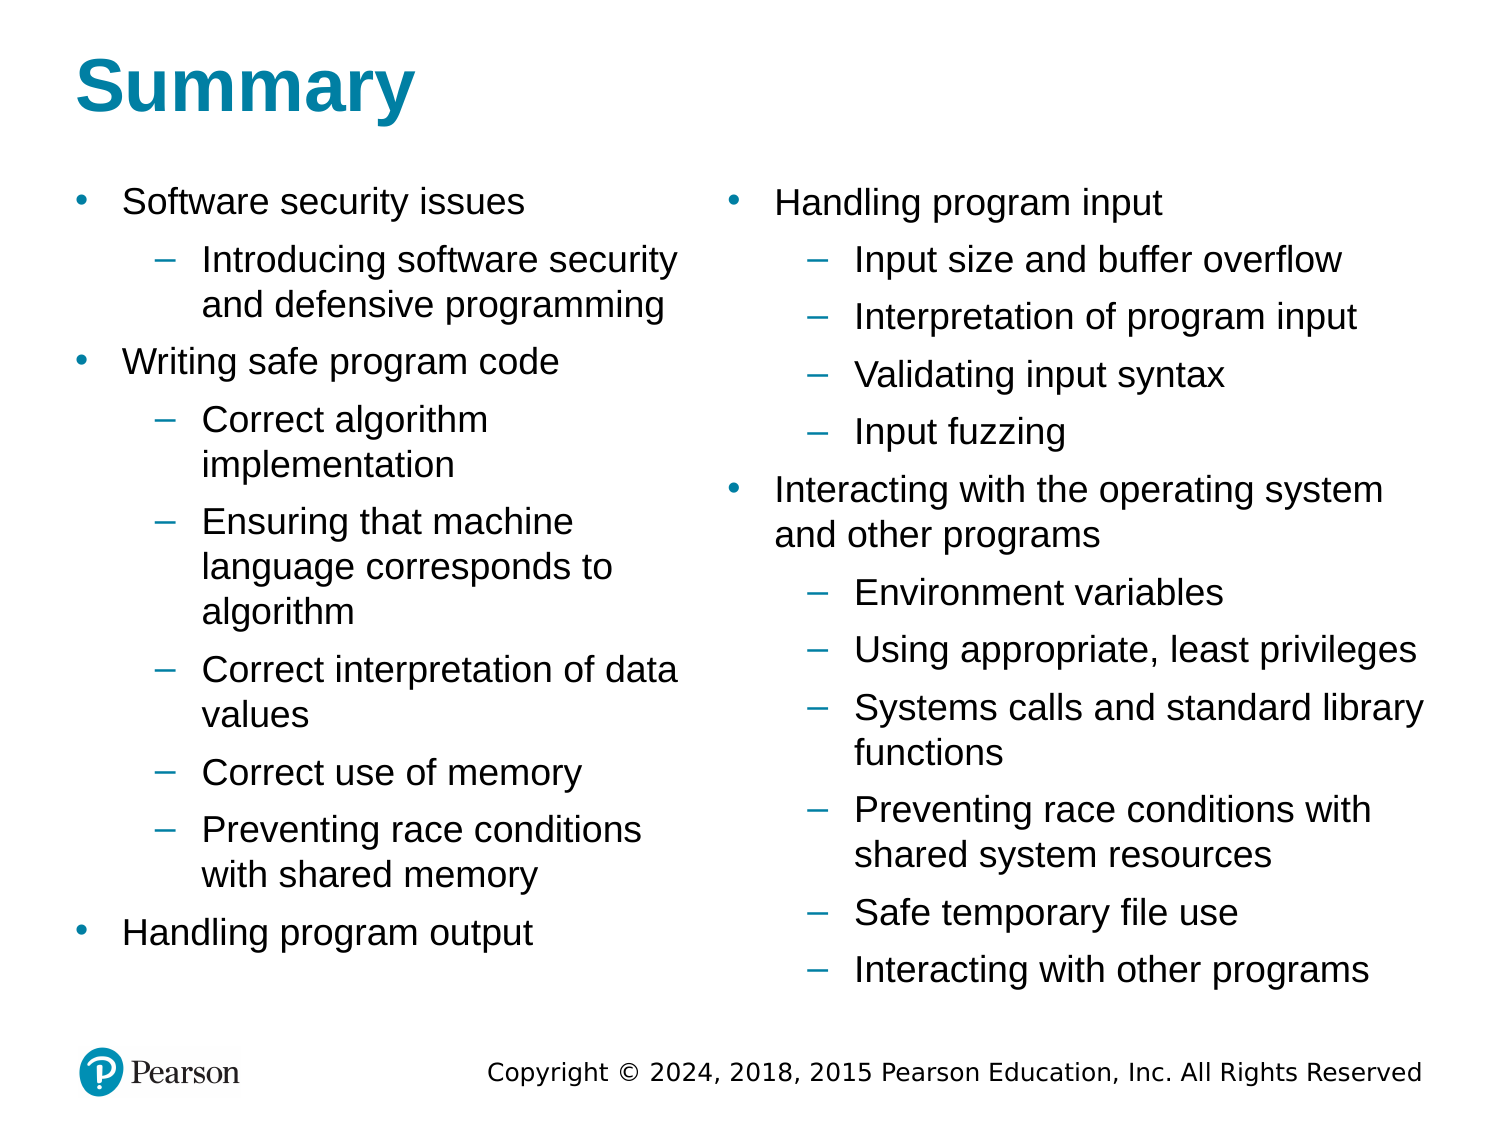

# Summary
Handling program input
Input size and buffer overflow
Interpretation of program input
Validating input syntax
Input fuzzing
Interacting with the operating system and other programs
Environment variables
Using appropriate, least privileges
Systems calls and standard library functions
Preventing race conditions with shared system resources
Safe temporary file use
Interacting with other programs
Software security issues
Introducing software security and defensive programming
Writing safe program code
Correct algorithm implementation
Ensuring that machine language corresponds to algorithm
Correct interpretation of data values
Correct use of memory
Preventing race conditions with shared memory
Handling program output